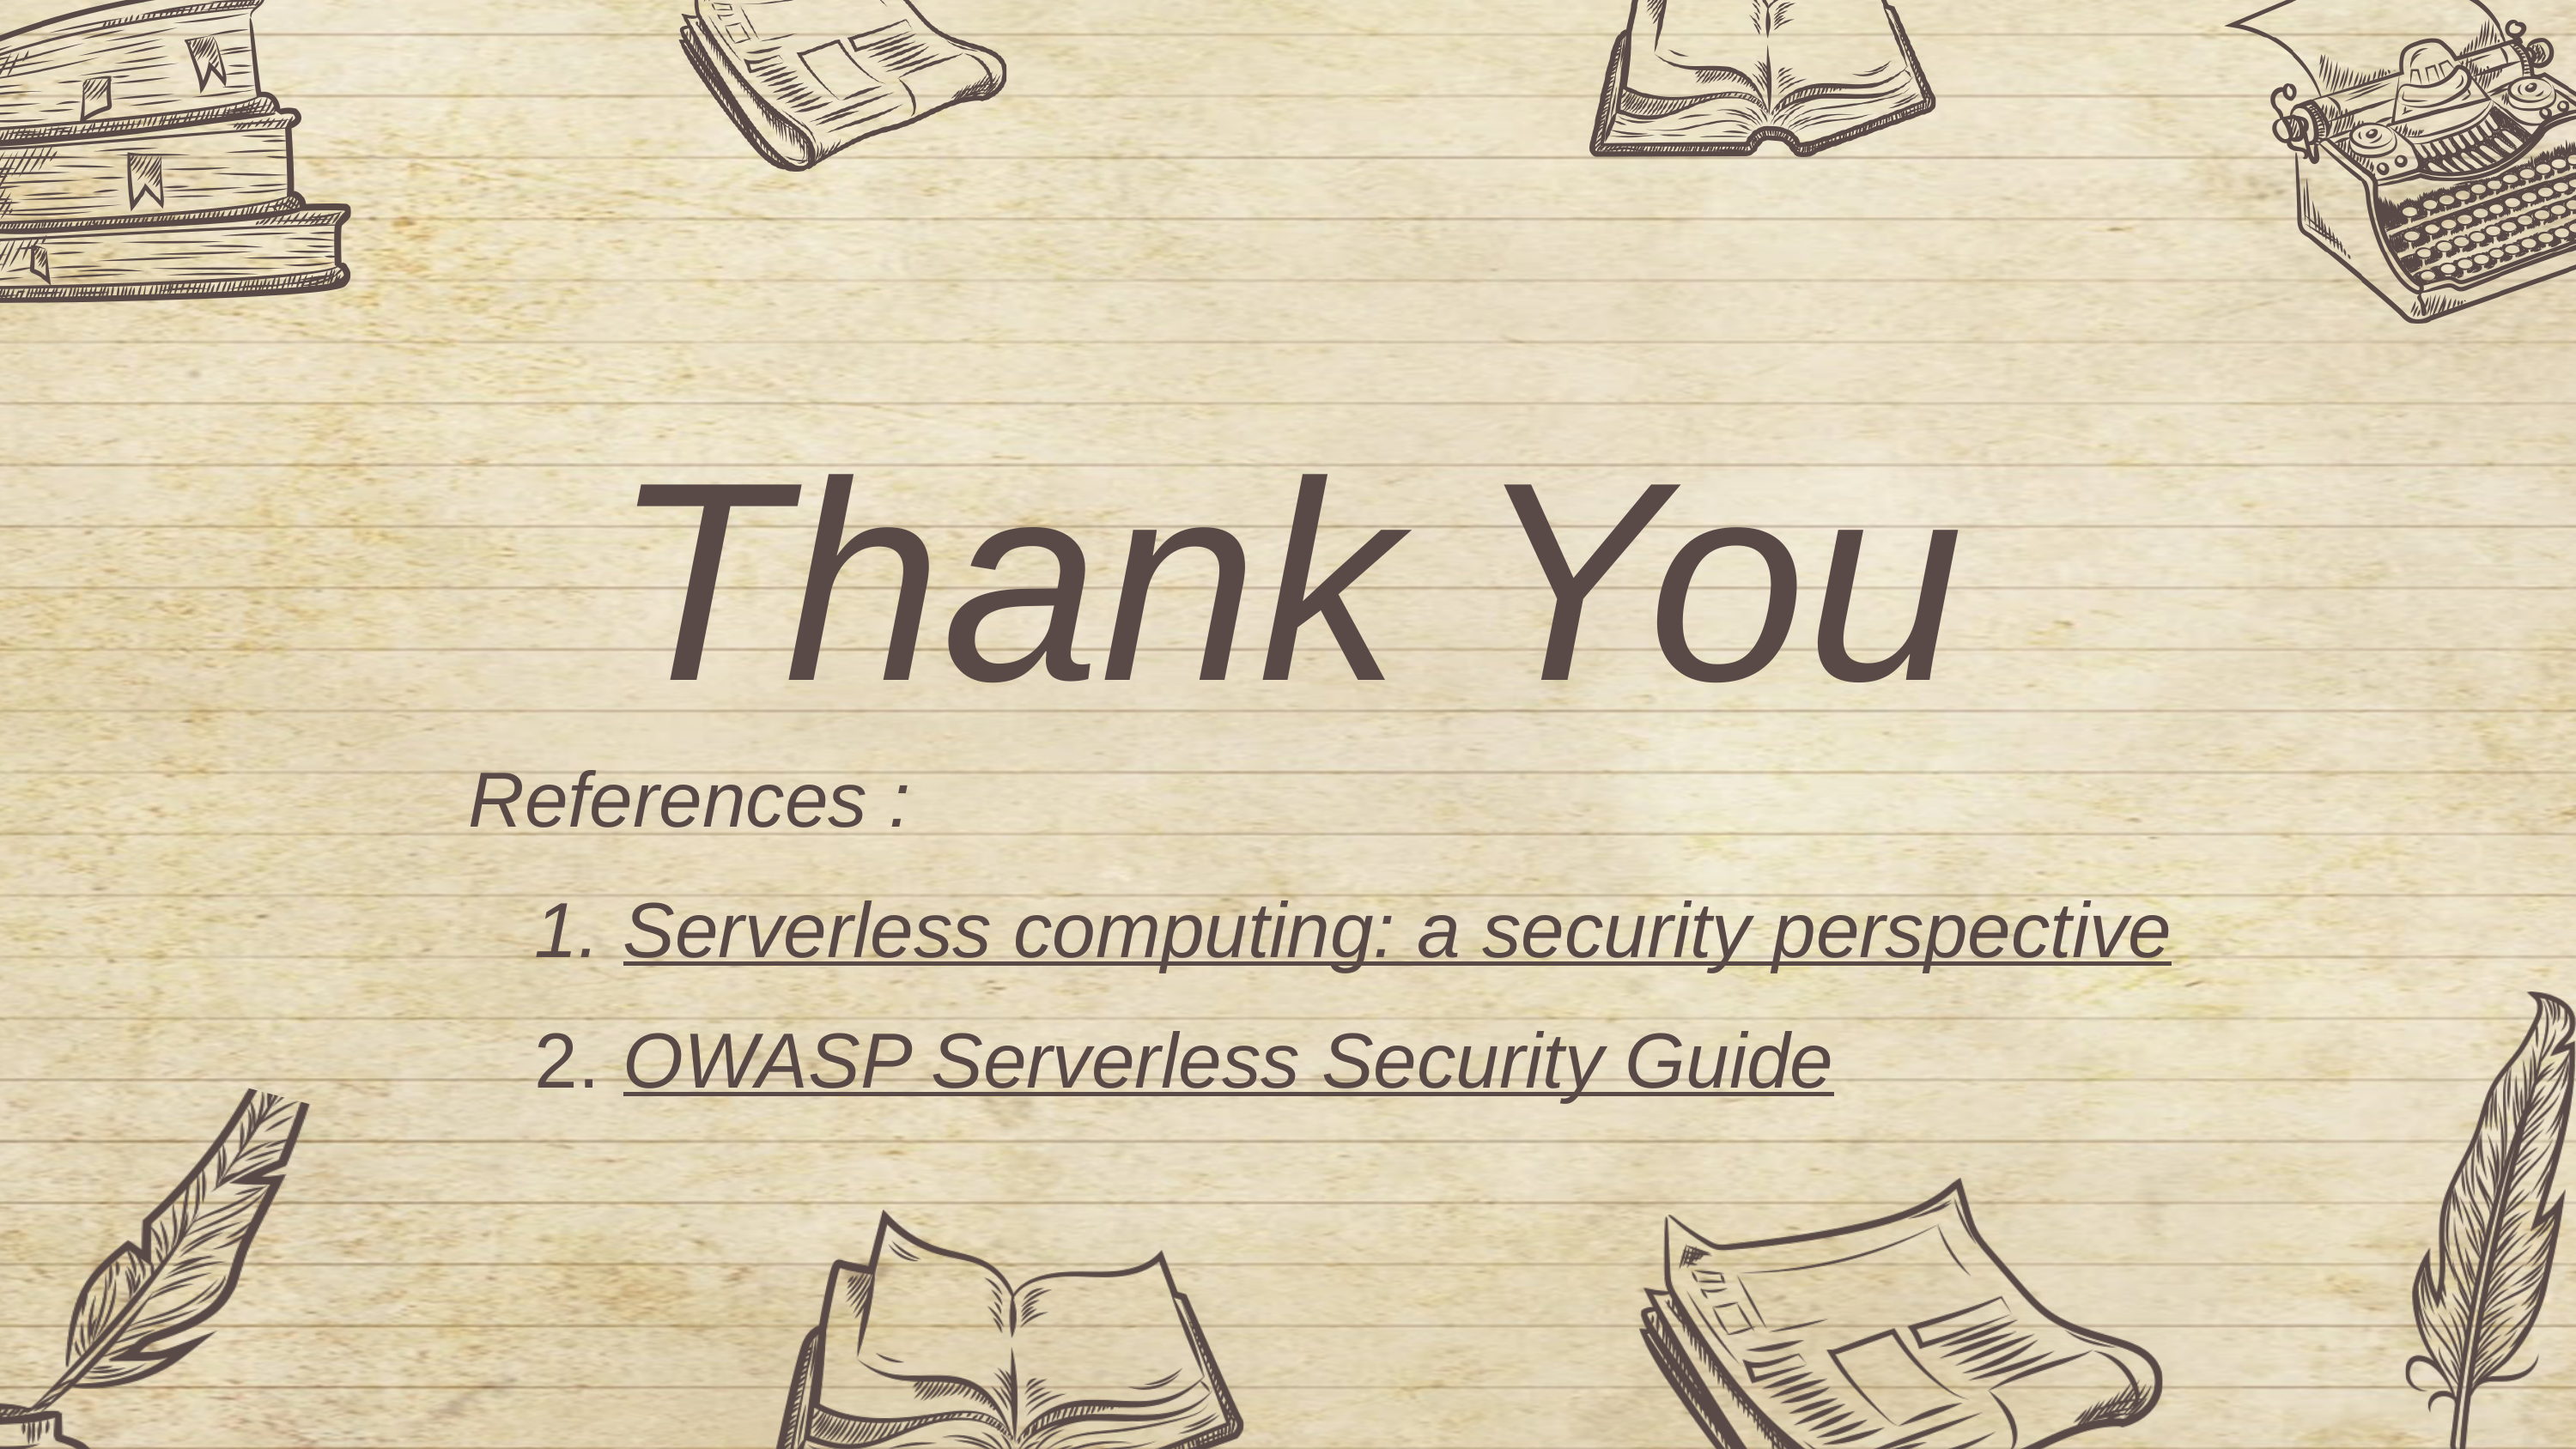

Thank You
References :
 Serverless computing: a security perspective
 OWASP Serverless Security Guide